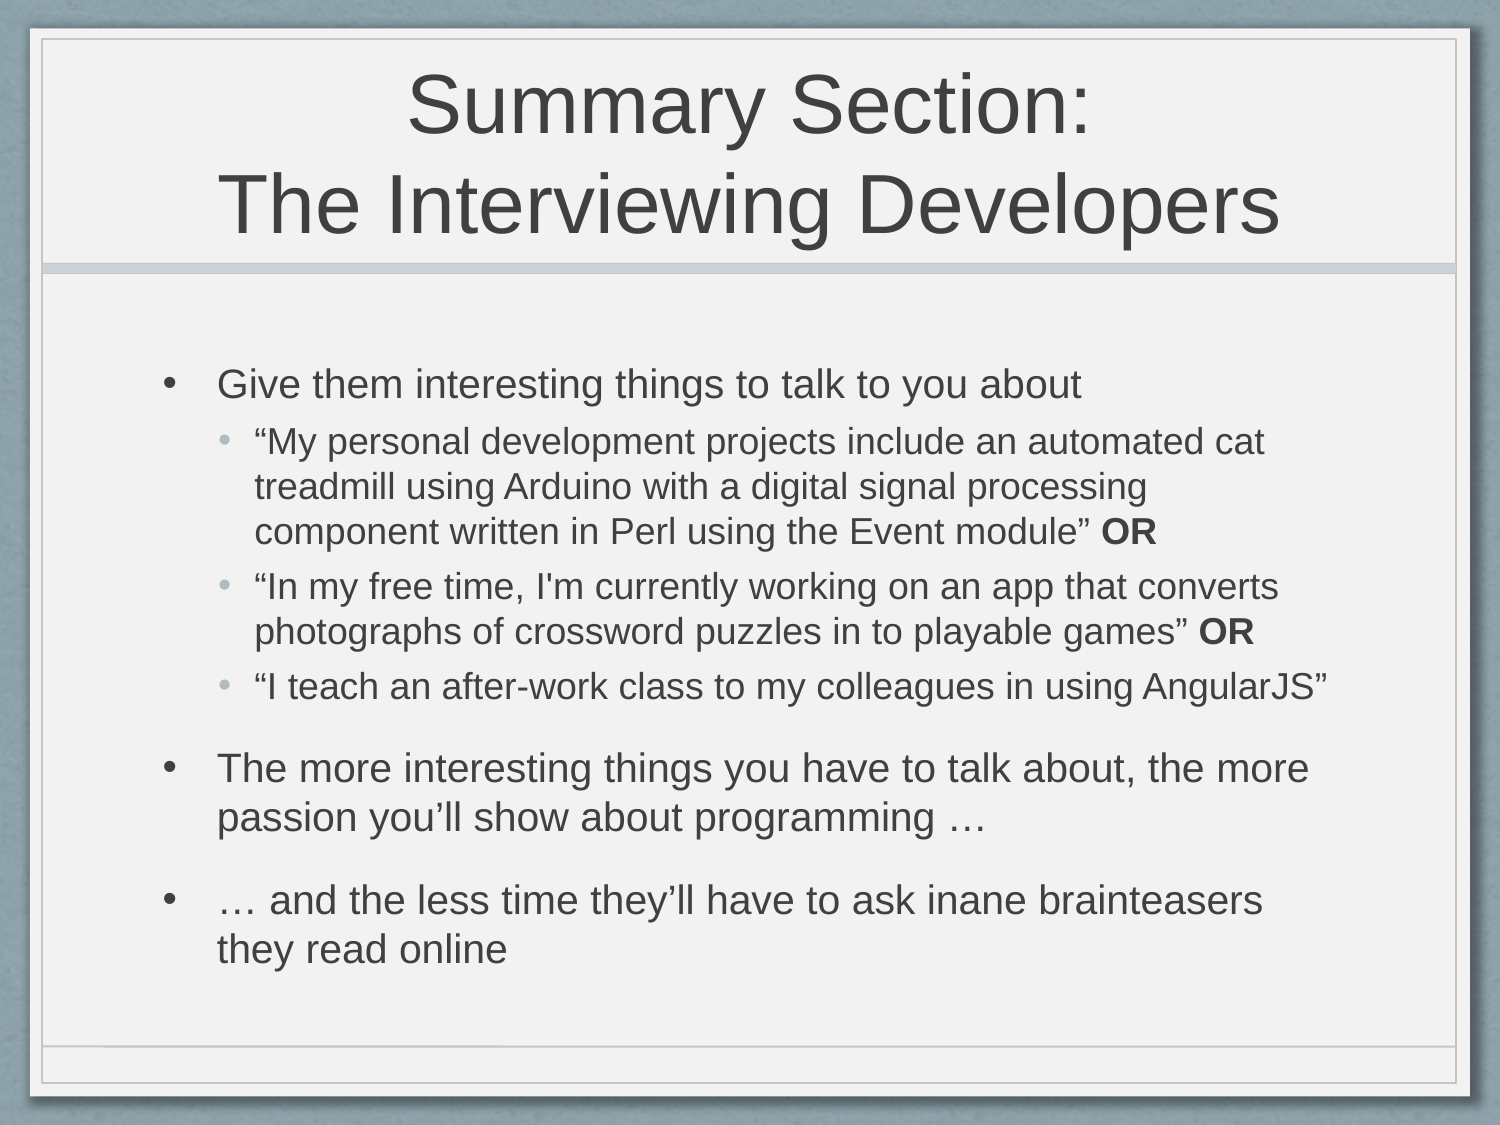

# Summary Section: The Interviewing Developers
Give them interesting things to talk to you about
“My personal development projects include an automated cat treadmill using Arduino with a digital signal processing component written in Perl using the Event module” OR
“In my free time, I'm currently working on an app that converts photographs of crossword puzzles in to playable games” OR
“I teach an after-work class to my colleagues in using AngularJS”
The more interesting things you have to talk about, the more passion you’ll show about programming …
… and the less time they’ll have to ask inane brainteasers they read online